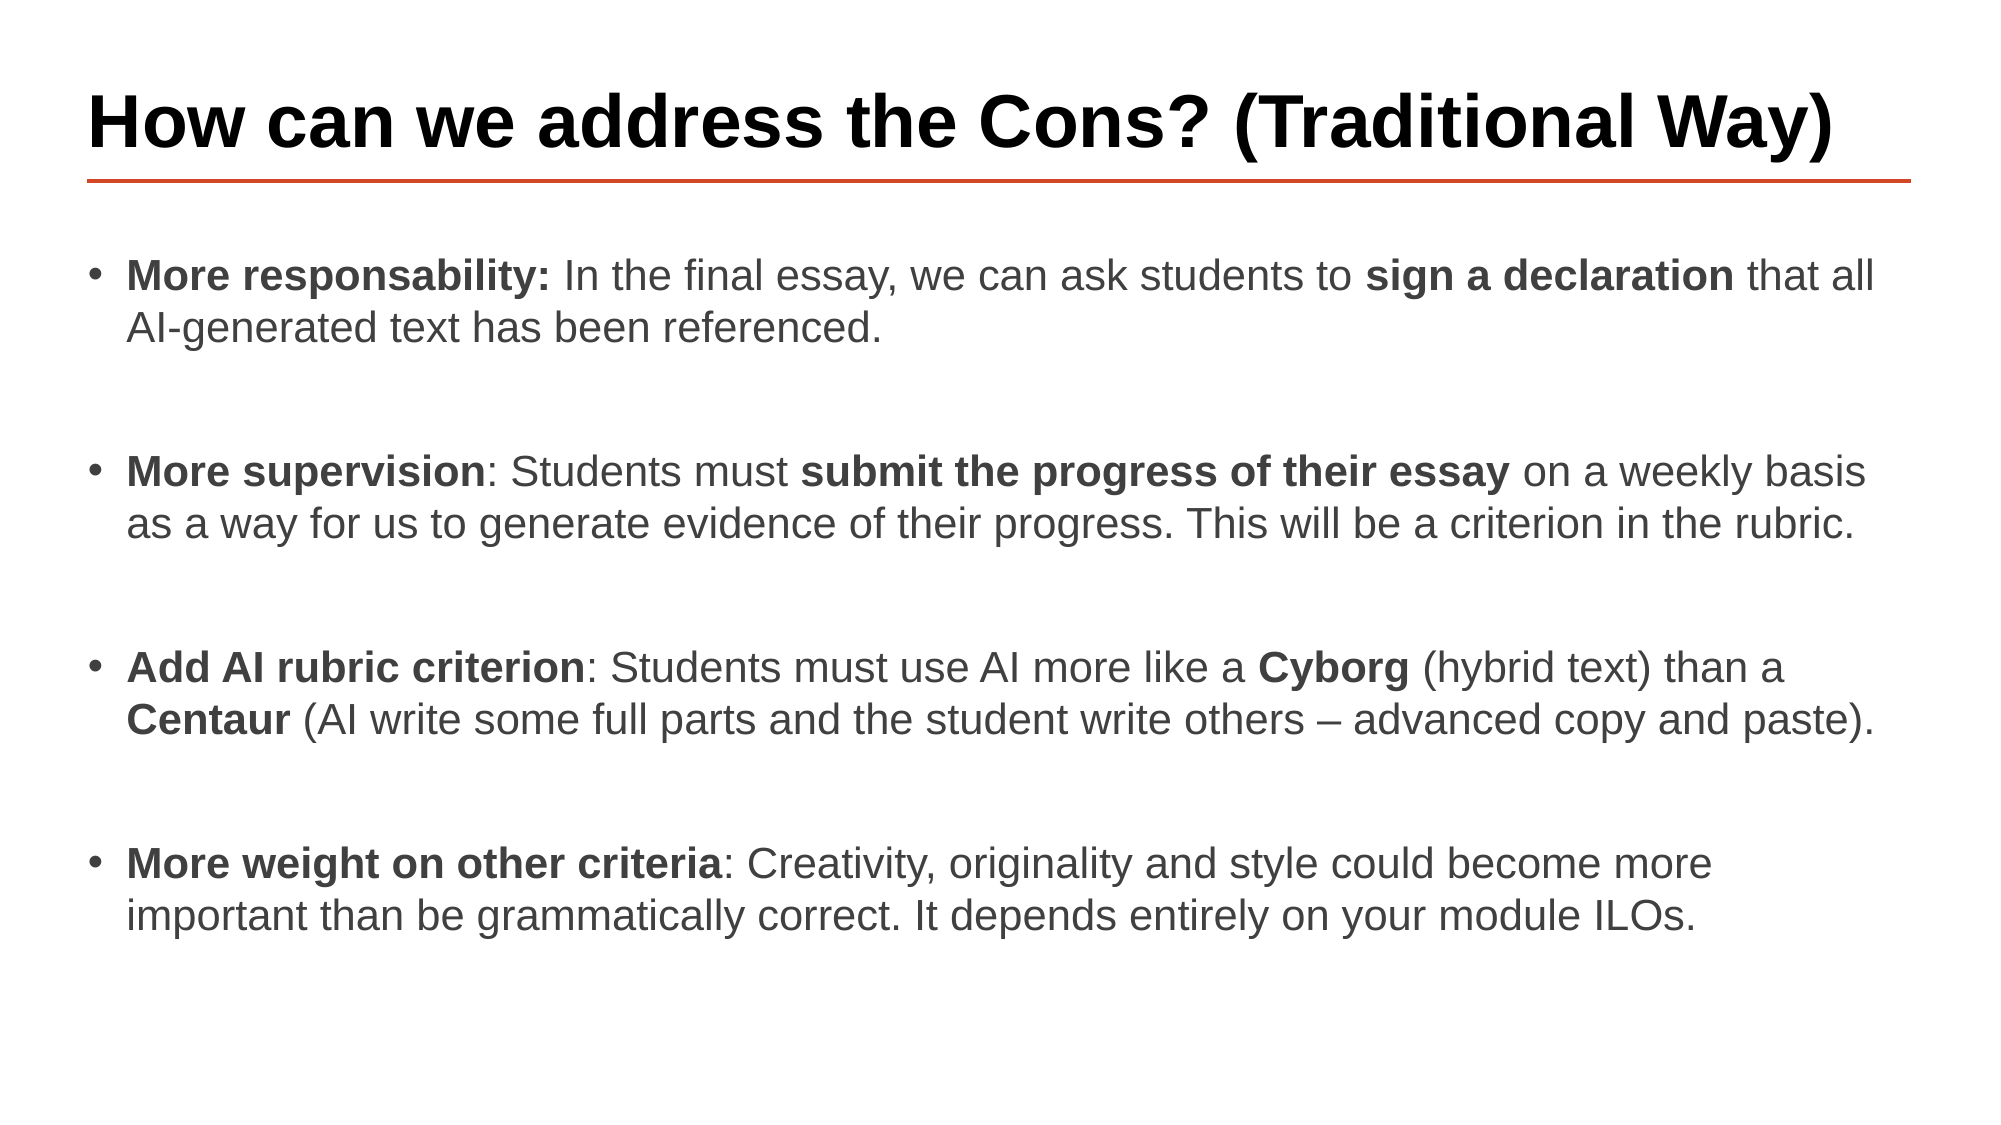

# How can we address the Cons? (Traditional Way)
More responsability: In the final essay, we can ask students to sign a declaration that all AI-generated text has been referenced.

More supervision: Students must submit the progress of their essay on a weekly basis as a way for us to generate evidence of their progress. This will be a criterion in the rubric.

Add AI rubric criterion: Students must use AI more like a Cyborg (hybrid text) than a Centaur (AI write some full parts and the student write others – advanced copy and paste).

More weight on other criteria: Creativity, originality and style could become more important than be grammatically correct. It depends entirely on your module ILOs.